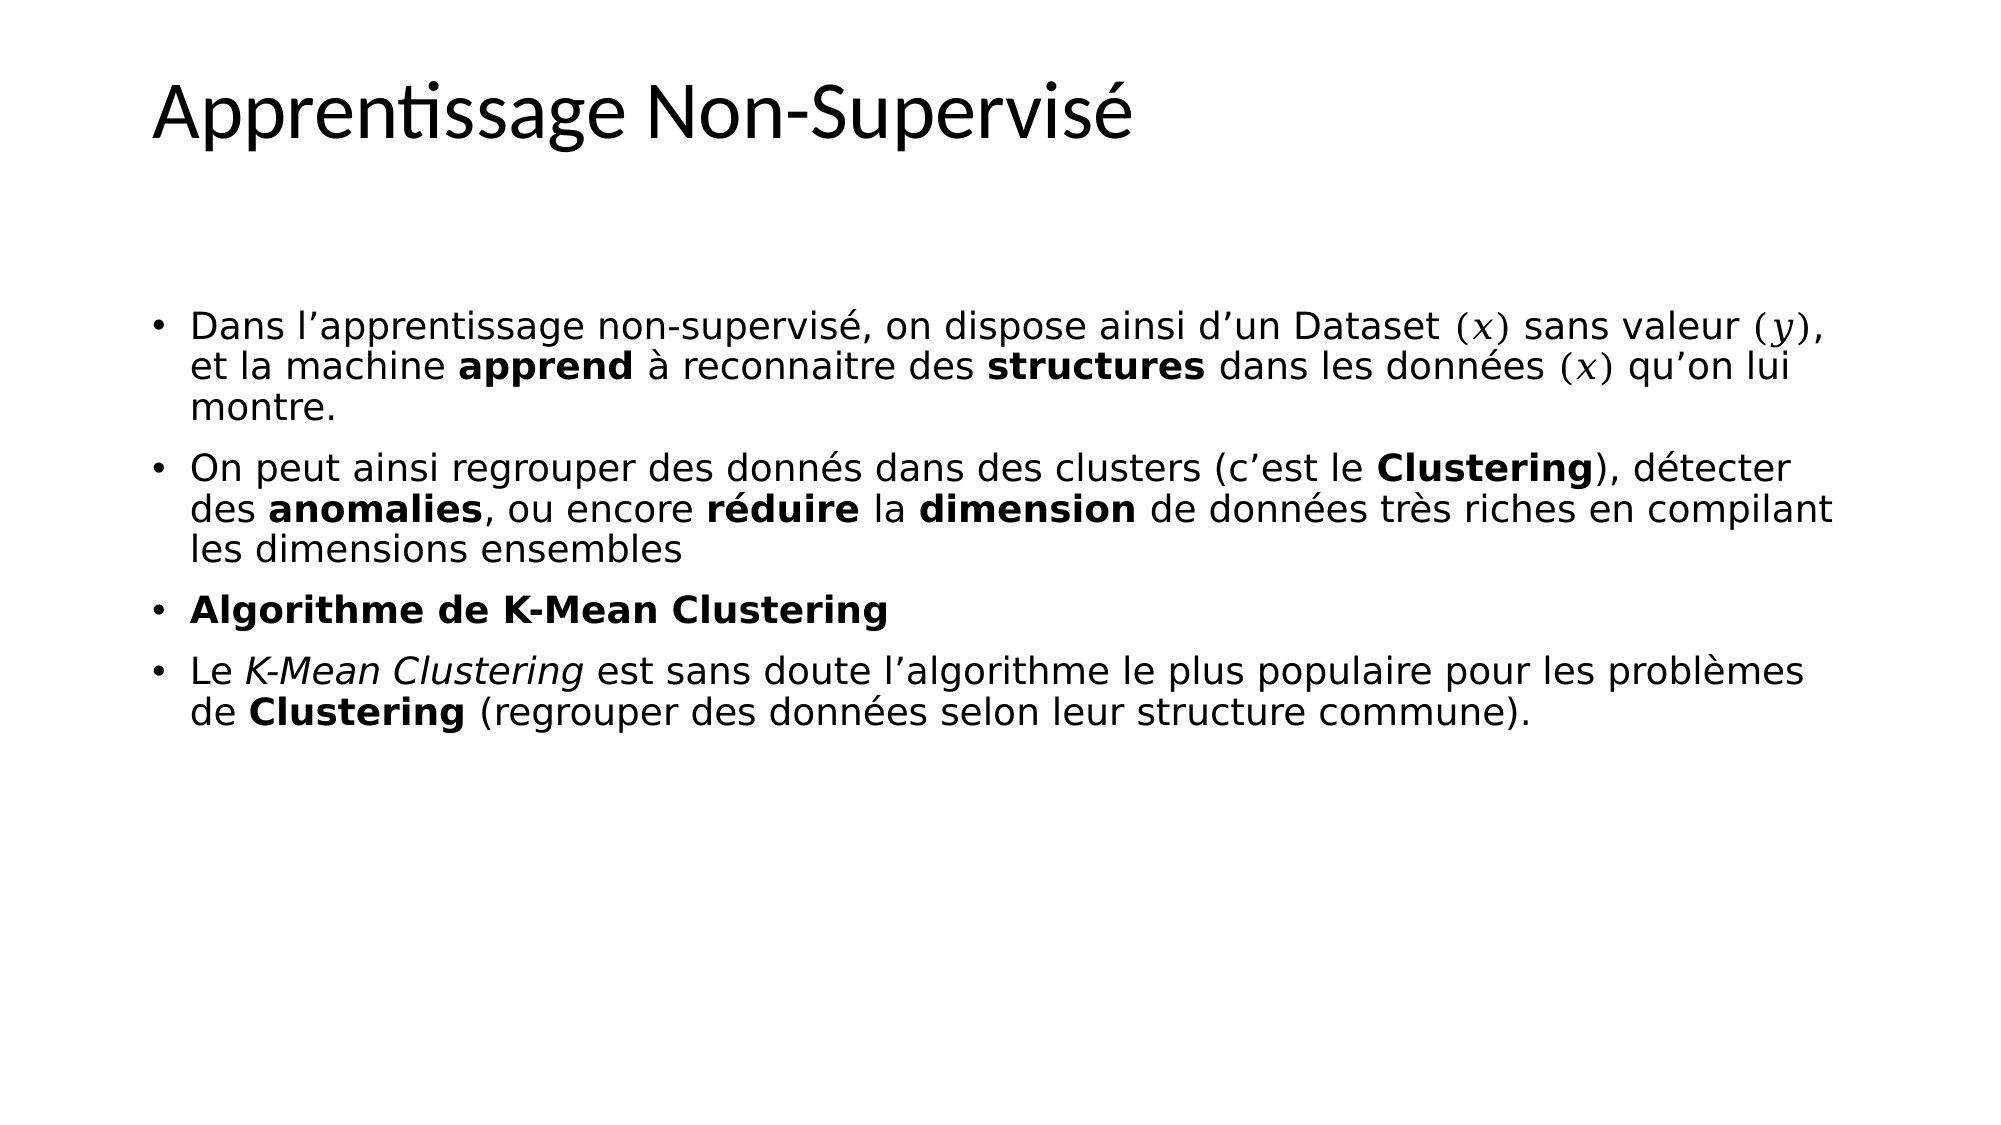

# Apprentissage Non-Supervisé
Dans l’apprentissage non-supervisé, on dispose ainsi d’un Dataset (𝑥) sans valeur (𝑦), et la machine apprend à reconnaitre des structures dans les données (𝑥) qu’on lui montre.
On peut ainsi regrouper des donnés dans des clusters (c’est le Clustering), détecter des anomalies, ou encore réduire la dimension de données très riches en compilant les dimensions ensembles
Algorithme de K-Mean Clustering
Le K-Mean Clustering est sans doute l’algorithme le plus populaire pour les problèmes de Clustering (regrouper des données selon leur structure commune).